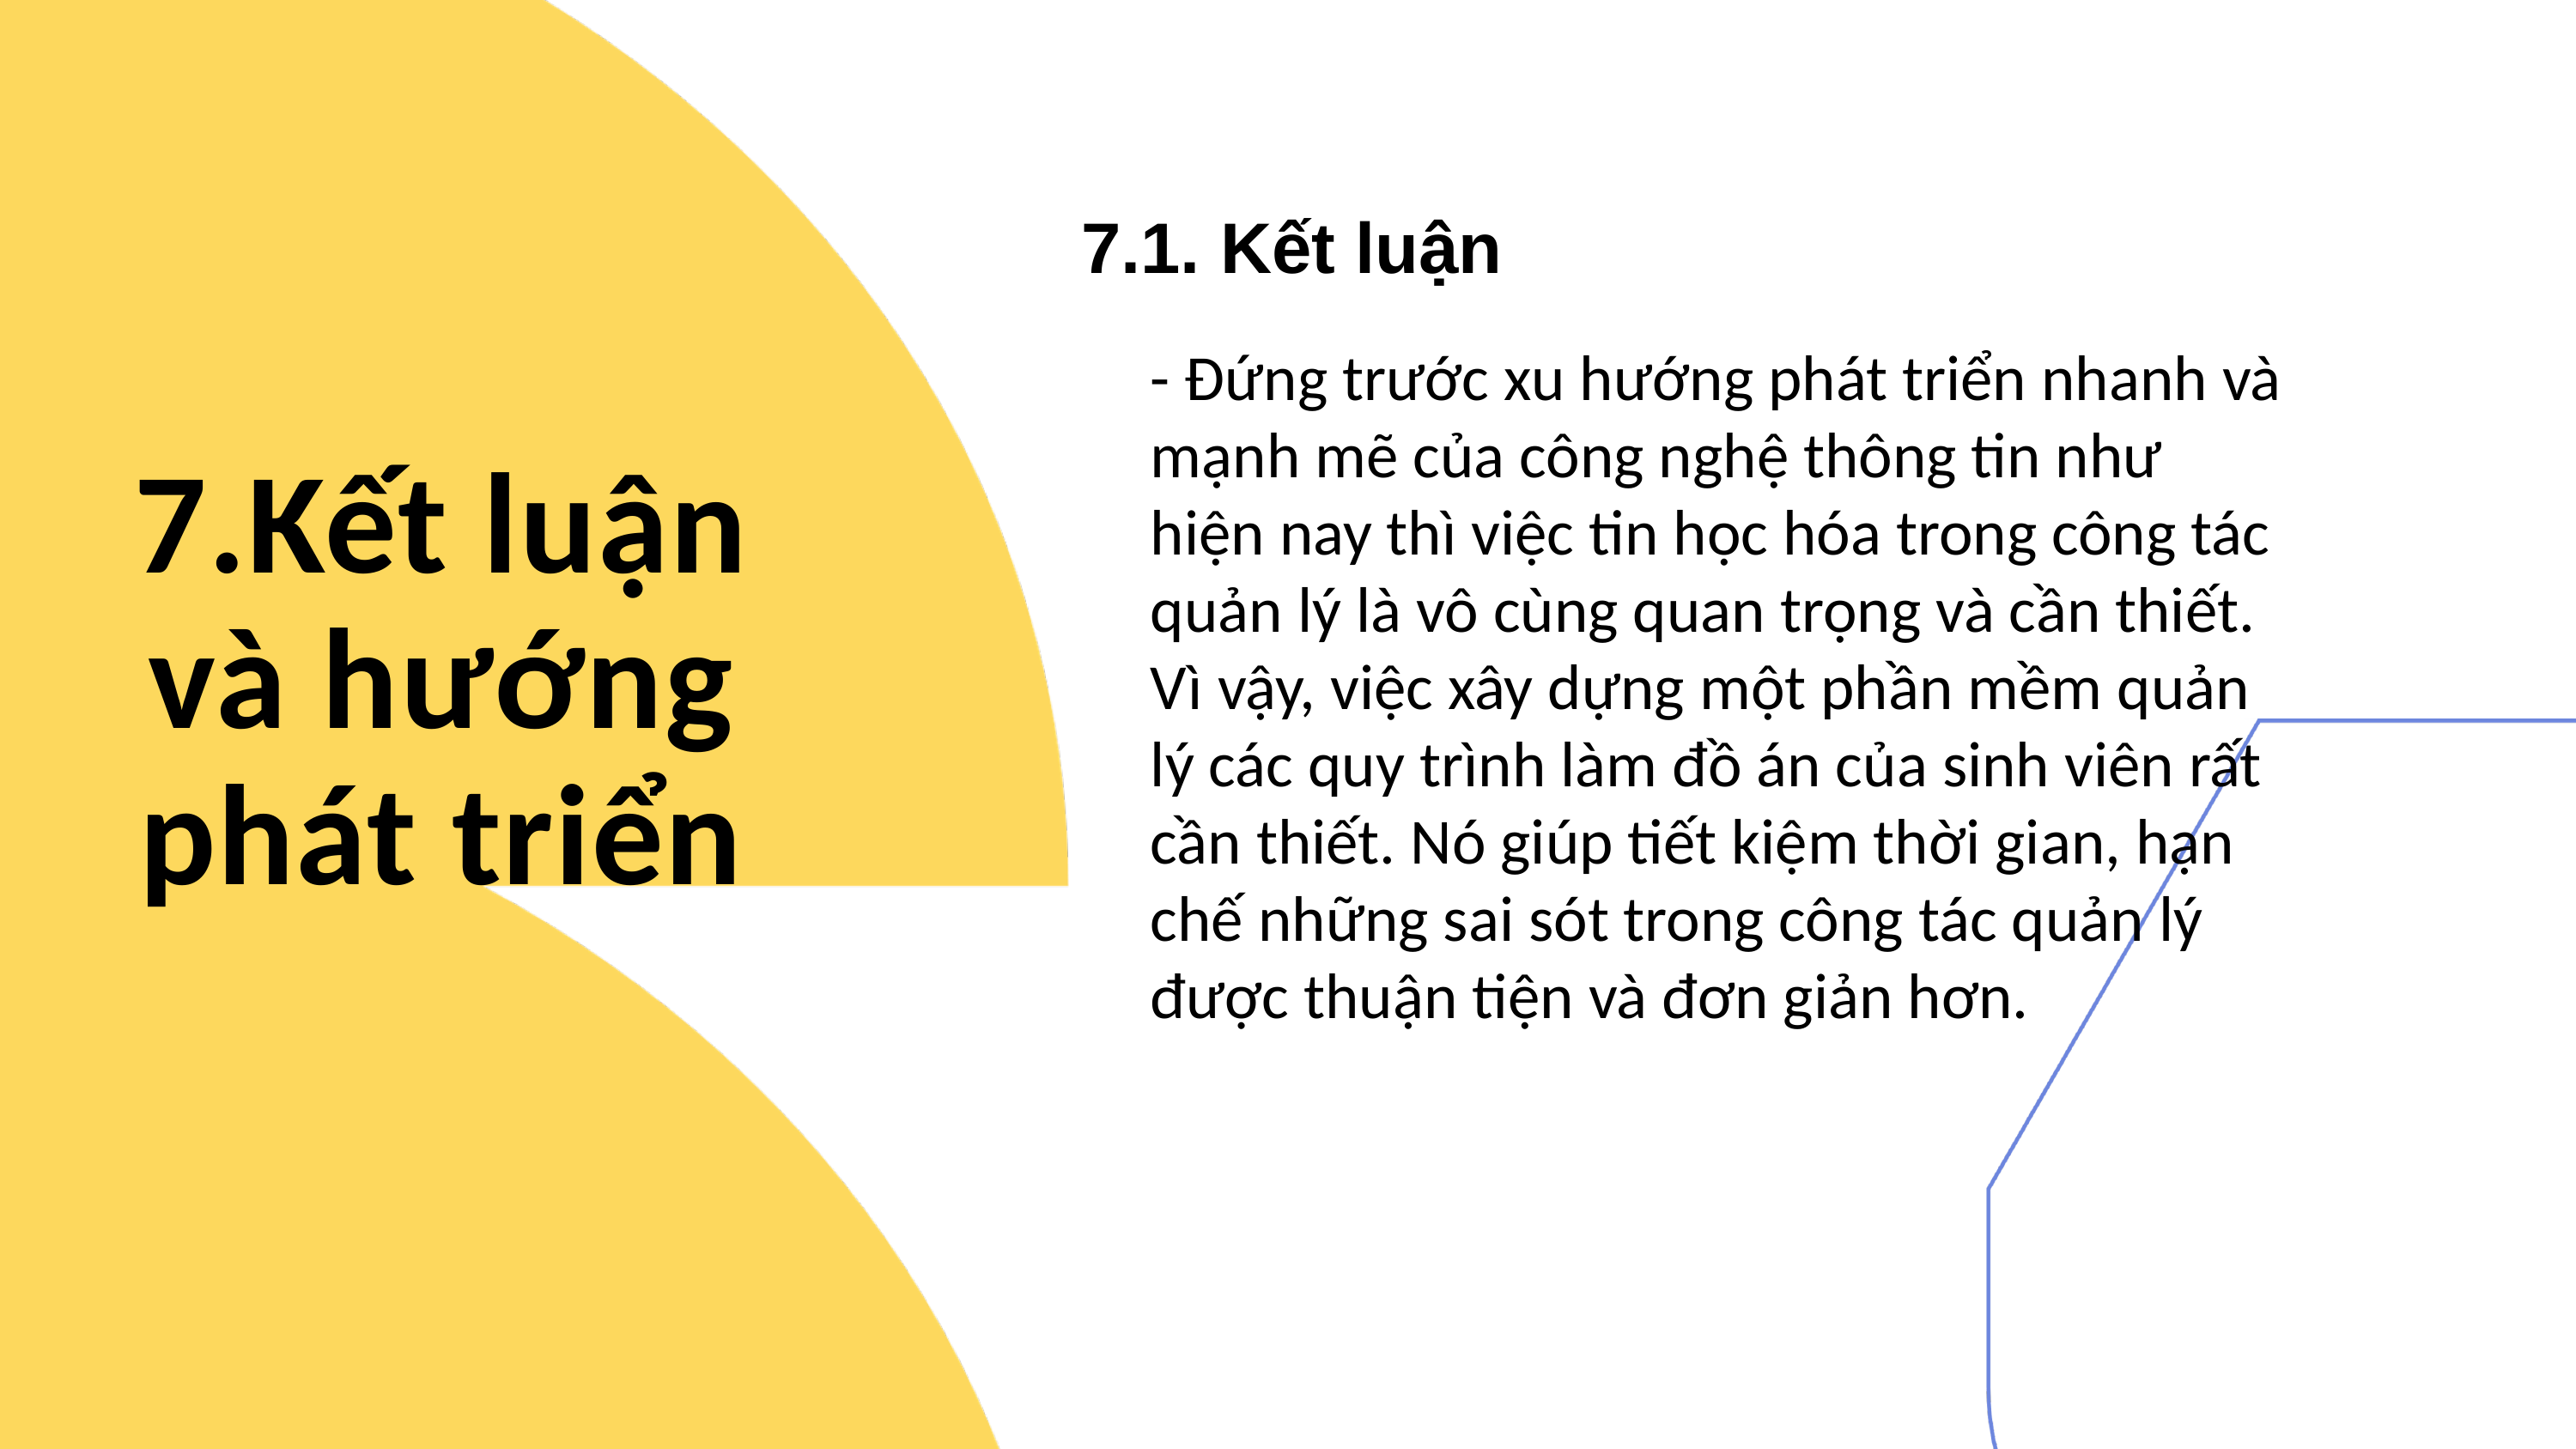

7.1. Kết luận
- Đứng trước xu hướng phát triển nhanh và mạnh mẽ của công nghệ thông tin như hiện nay thì việc tin học hóa trong công tác quản lý là vô cùng quan trọng và cần thiết. Vì vậy, việc xây dựng một phần mềm quản lý các quy trình làm đồ án của sinh viên rất cần thiết. Nó giúp tiết kiệm thời gian, hạn chế những sai sót trong công tác quản lý được thuận tiện và đơn giản hơn.

7.Kết luận và hướng phát triển